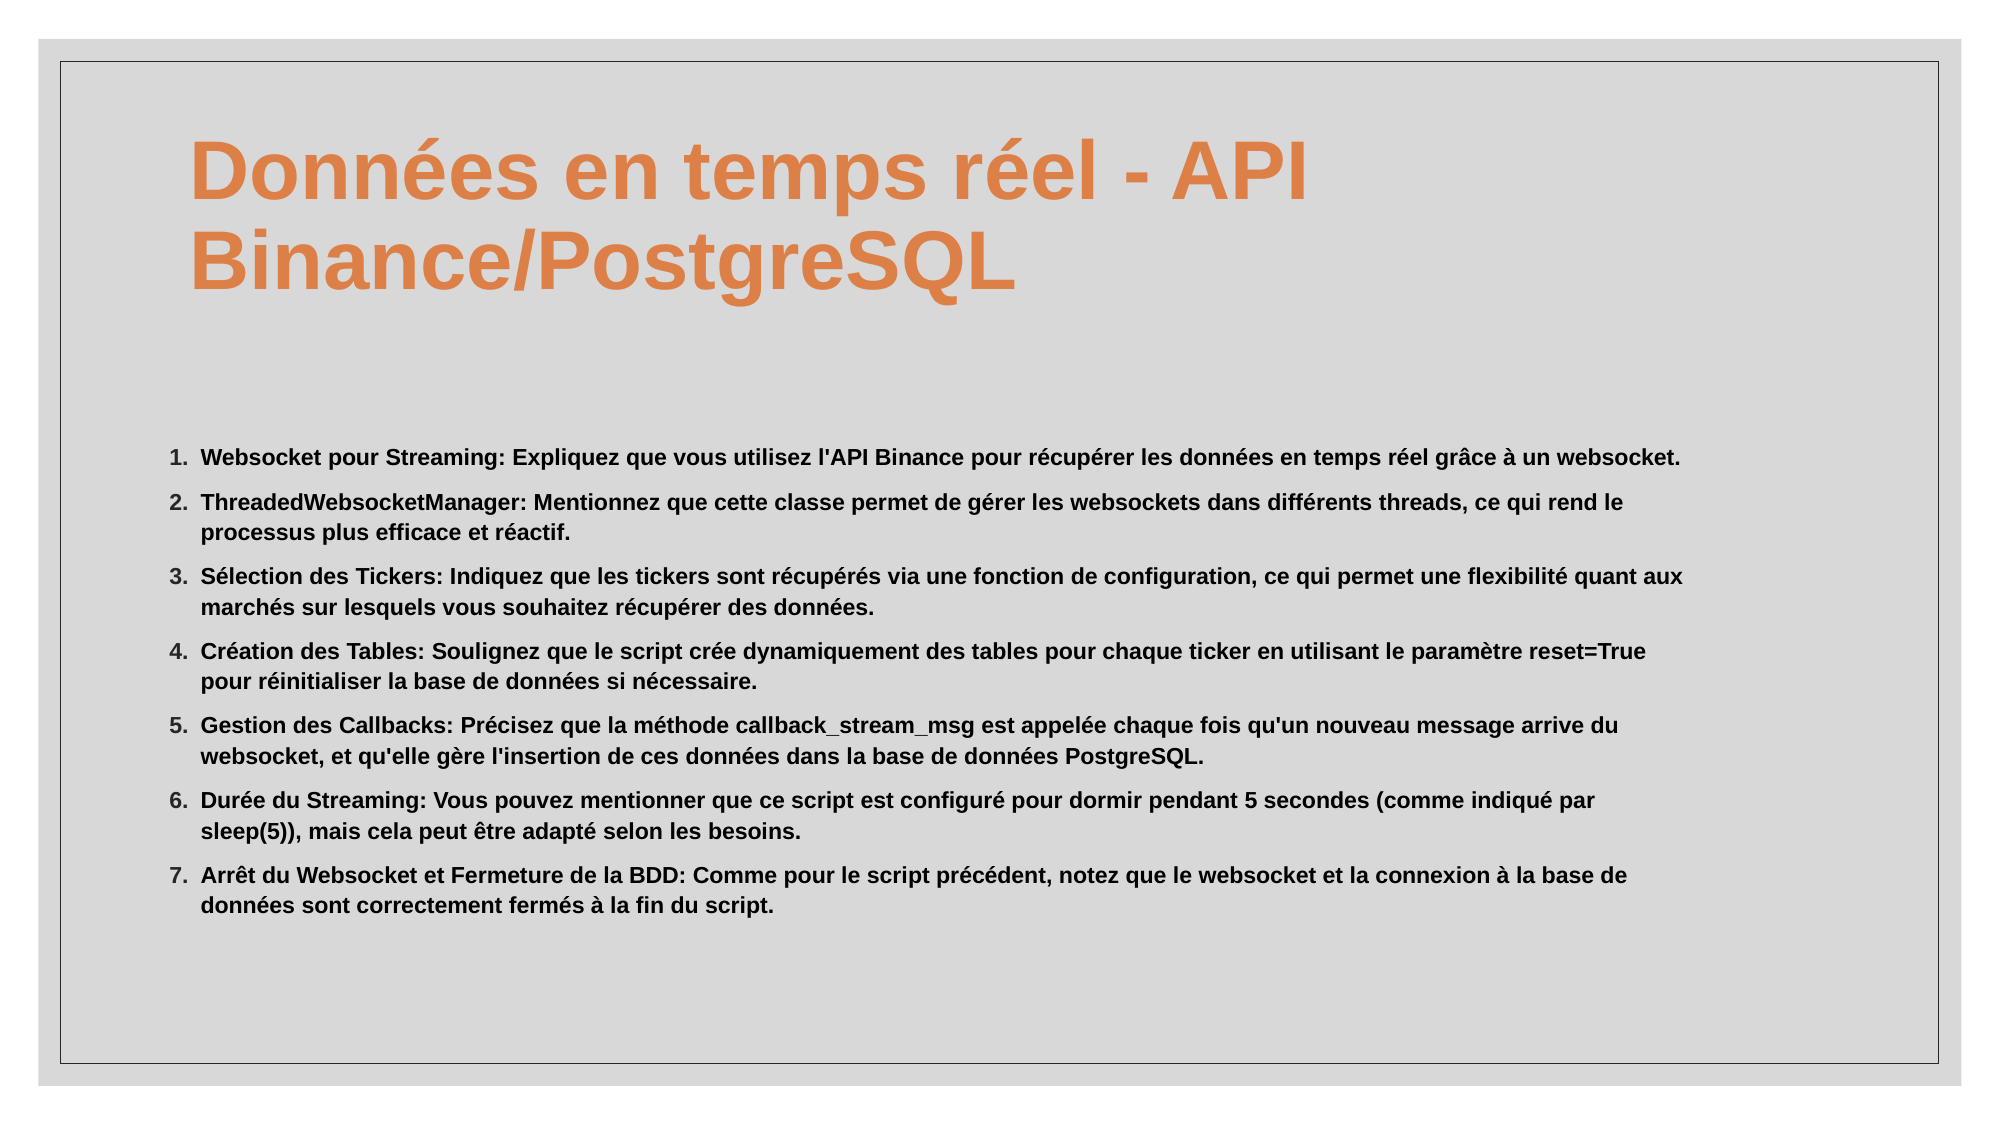

# Données en temps réel - API Binance/PostgreSQL

Websocket pour Streaming: Expliquez que vous utilisez l'API Binance pour récupérer les données en temps réel grâce à un websocket.
ThreadedWebsocketManager: Mentionnez que cette classe permet de gérer les websockets dans différents threads, ce qui rend le processus plus efficace et réactif.
Sélection des Tickers: Indiquez que les tickers sont récupérés via une fonction de configuration, ce qui permet une flexibilité quant aux marchés sur lesquels vous souhaitez récupérer des données.
Création des Tables: Soulignez que le script crée dynamiquement des tables pour chaque ticker en utilisant le paramètre reset=True pour réinitialiser la base de données si nécessaire.
Gestion des Callbacks: Précisez que la méthode callback_stream_msg est appelée chaque fois qu'un nouveau message arrive du websocket, et qu'elle gère l'insertion de ces données dans la base de données PostgreSQL.
Durée du Streaming: Vous pouvez mentionner que ce script est configuré pour dormir pendant 5 secondes (comme indiqué par sleep(5)), mais cela peut être adapté selon les besoins.
Arrêt du Websocket et Fermeture de la BDD: Comme pour le script précédent, notez que le websocket et la connexion à la base de données sont correctement fermés à la fin du script.